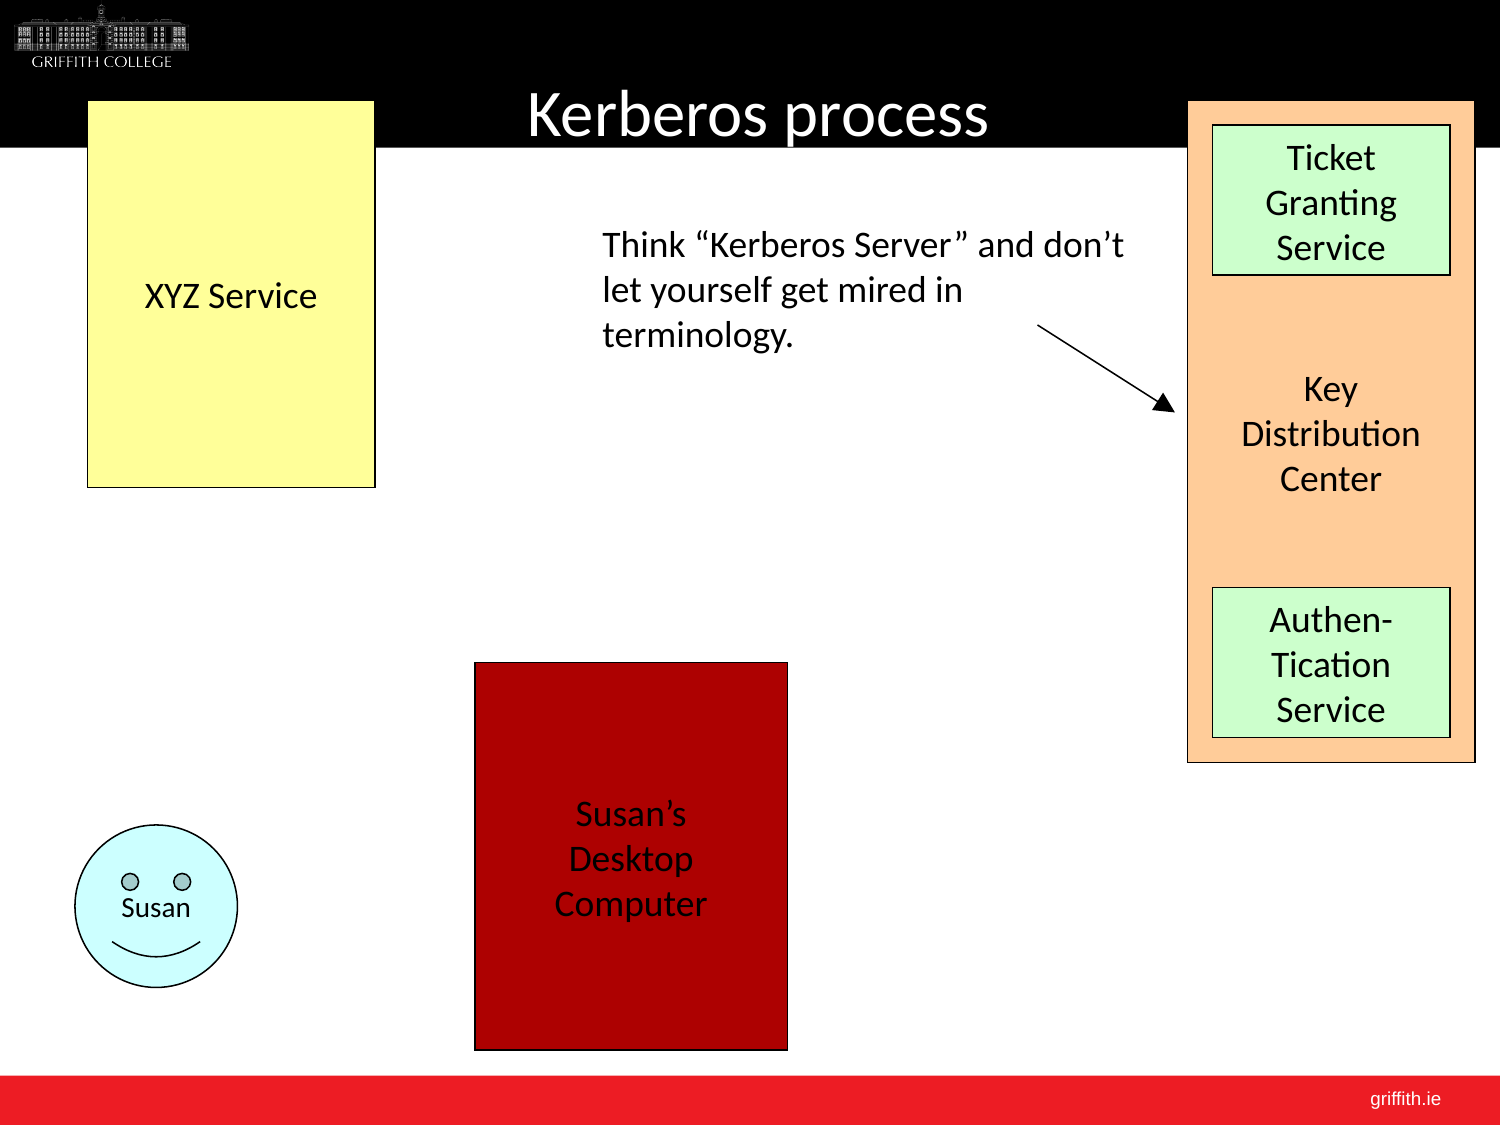

Kerberos process
XYZ Service
Key
Distribution
Center
Ticket
Granting
Service
Think “Kerberos Server” and don’t let yourself get mired in terminology.
Authen-
Tication
Service
Susan’s
Desktop
Computer
Susan